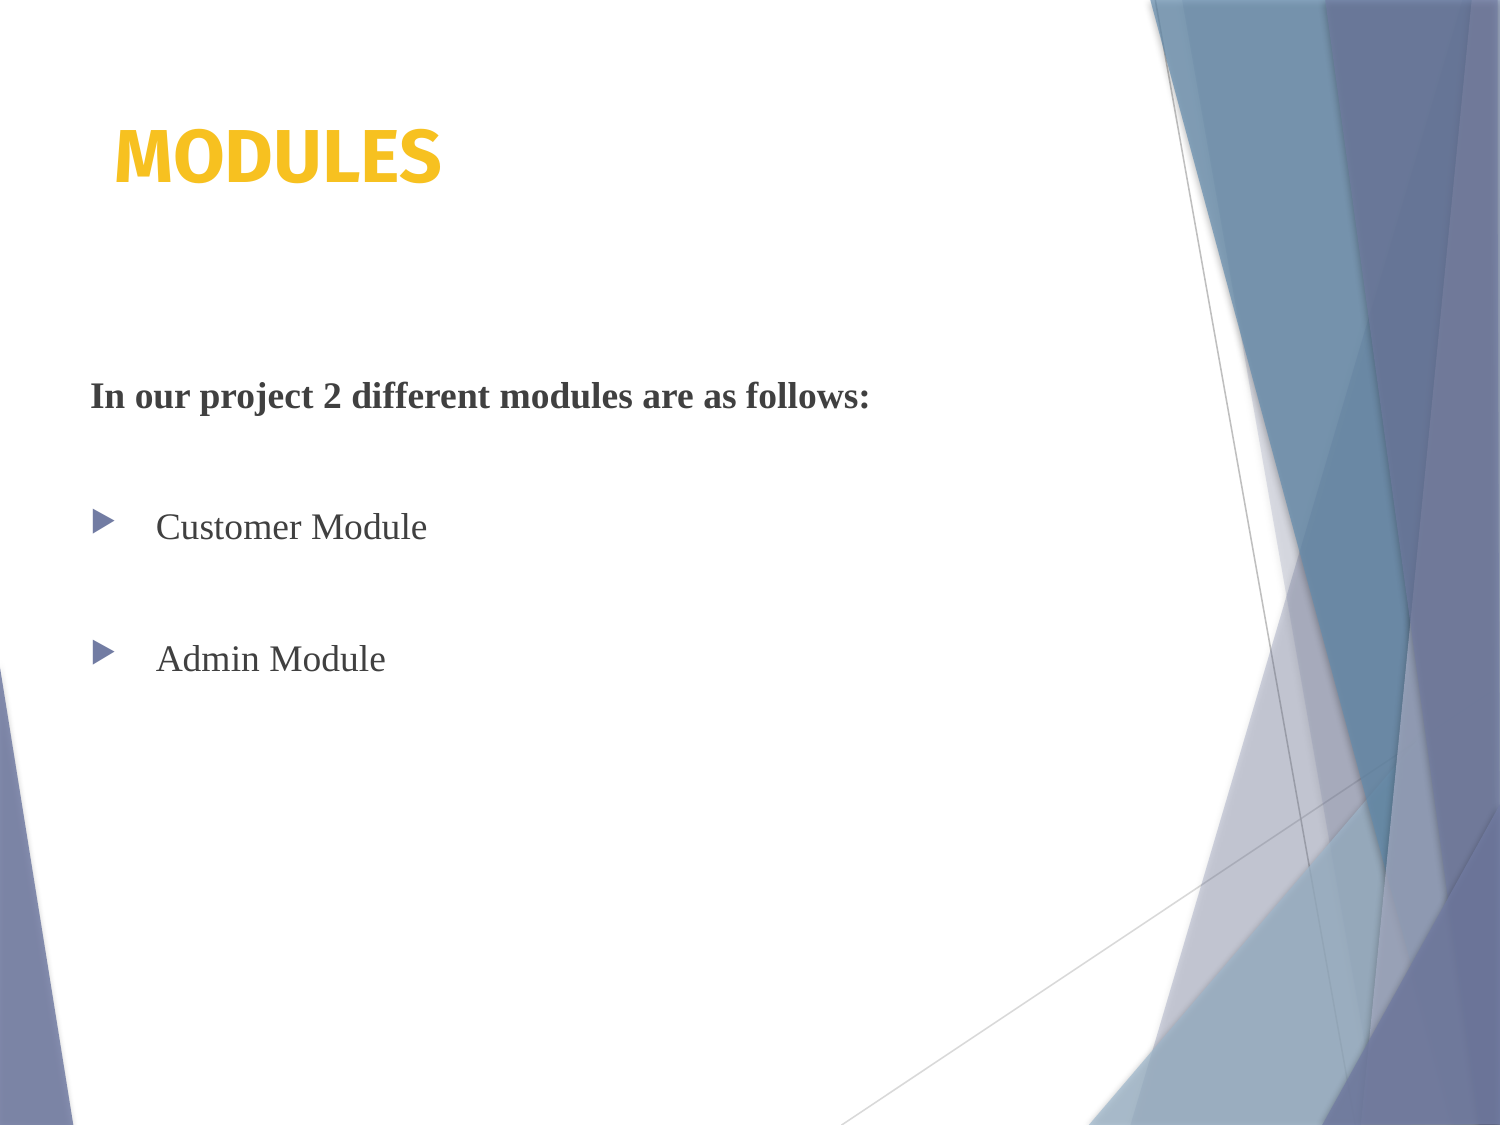

# MODULES
In our project 2 different modules are as follows:

 Customer Module

 Admin Module